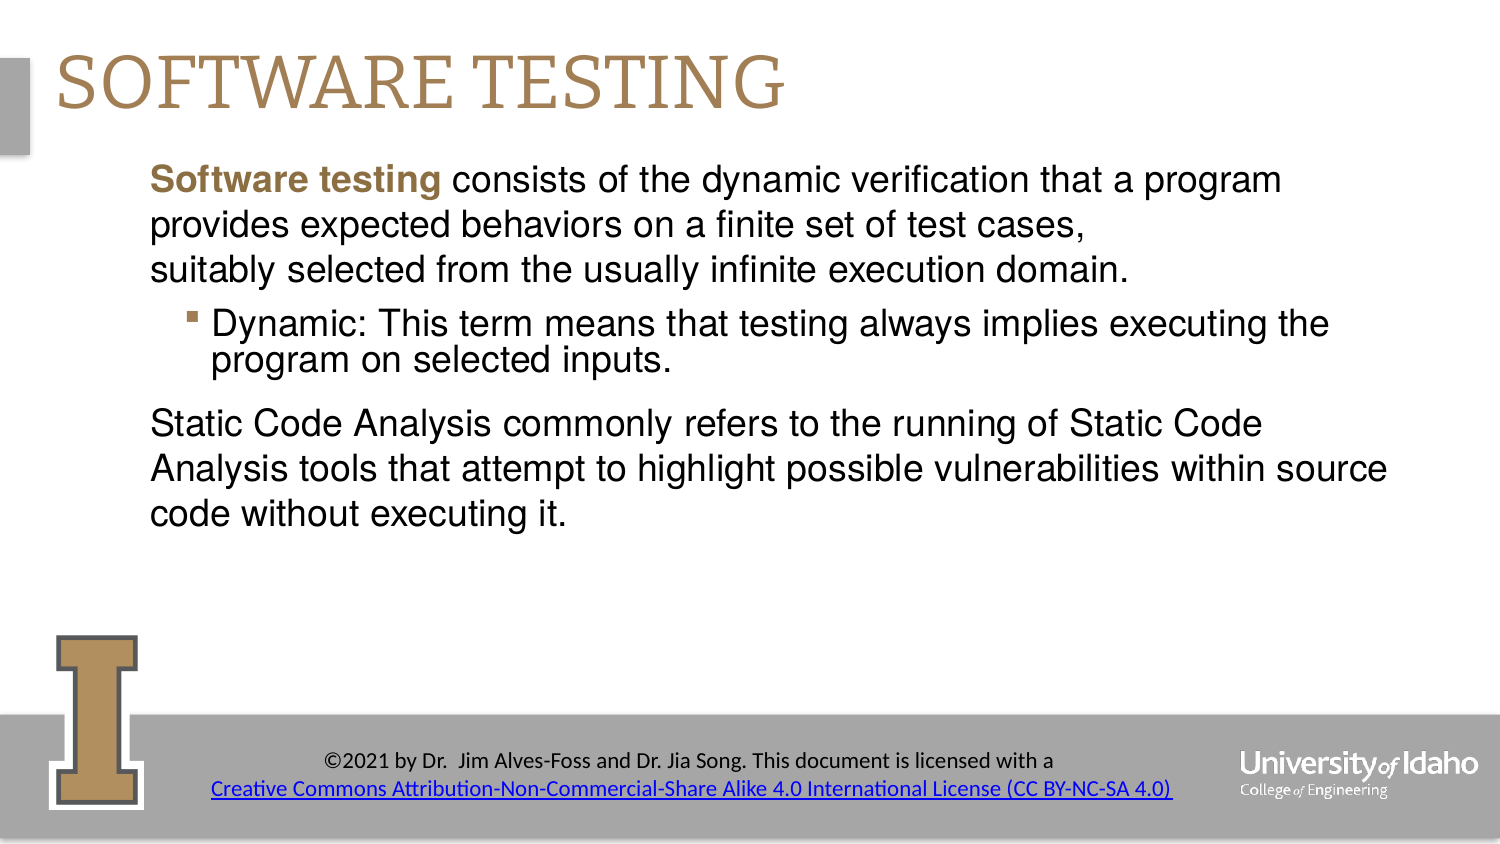

# Software Testing
Software testing consists of the dynamic verification that a program provides expected behaviors on a finite set of test cases, suitably selected from the usually infinite execution domain.
Dynamic: This term means that testing always implies executing the program on selected inputs.
Static Code Analysis commonly refers to the running of Static Code Analysis tools that attempt to highlight possible vulnerabilities within source code without executing it.